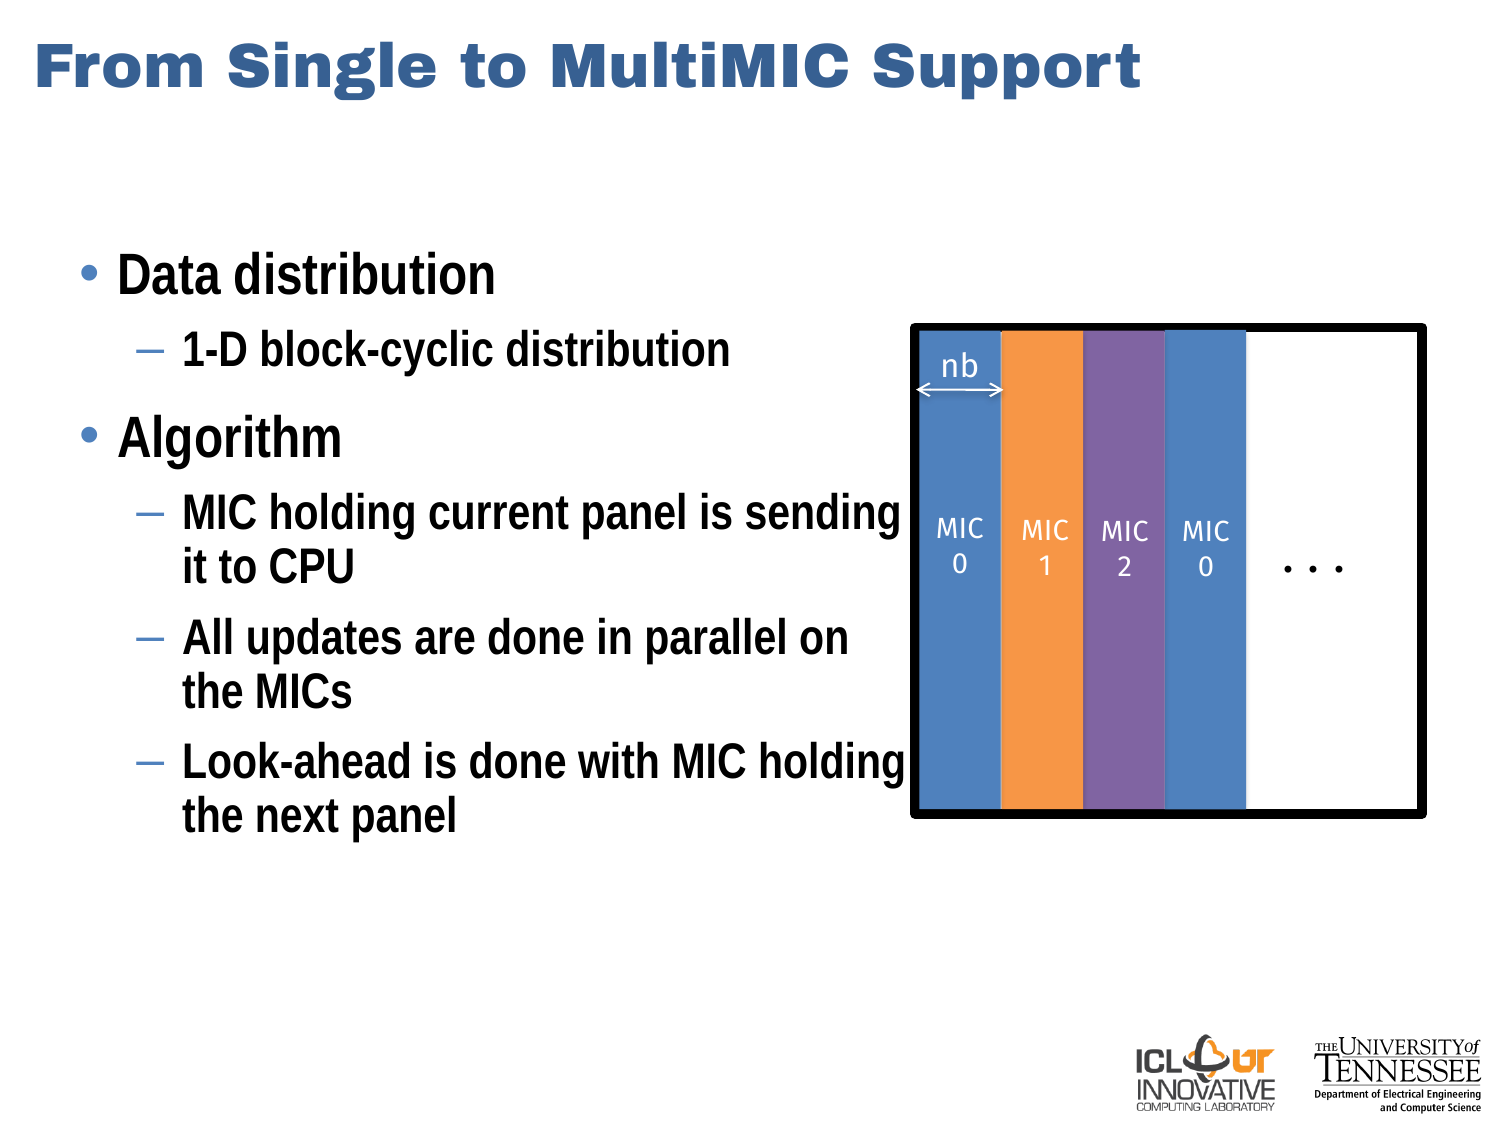

# From Single to MultiMIC Support
Data distribution
1-D block-cyclic distribution
Algorithm
MIC holding current panel is sending
it to CPU
All updates are done in parallel on
the MICs
Look-ahead is done with MIC holding
the next panel

nb
MIC
0
MIC
1
MIC
2
MIC
0
. . .